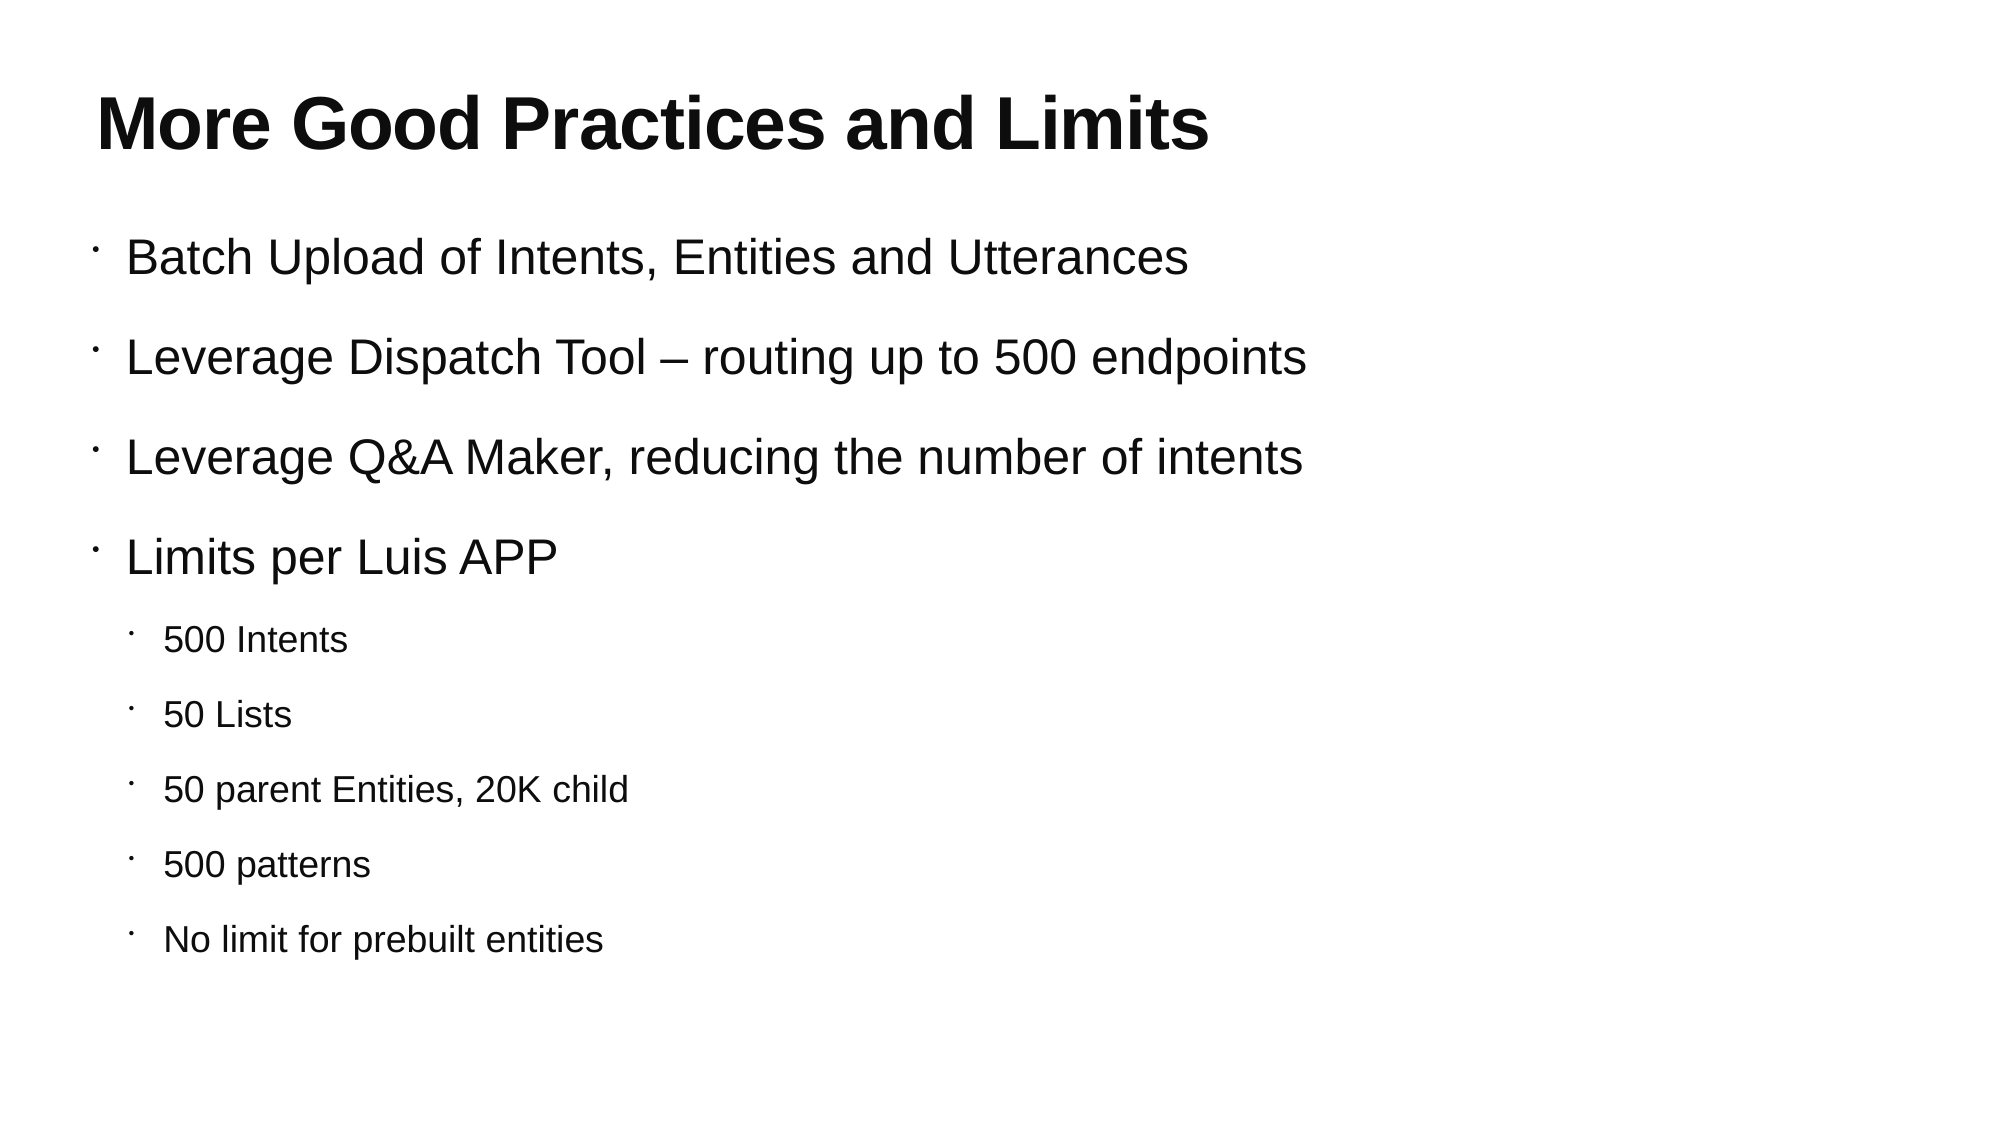

# More Good Practices and Limits
Batch Upload of Intents, Entities and Utterances
Leverage Dispatch Tool – routing up to 500 endpoints
Leverage Q&A Maker, reducing the number of intents
Limits per Luis APP
500 Intents
50 Lists
50 parent Entities, 20K child
500 patterns
No limit for prebuilt entities